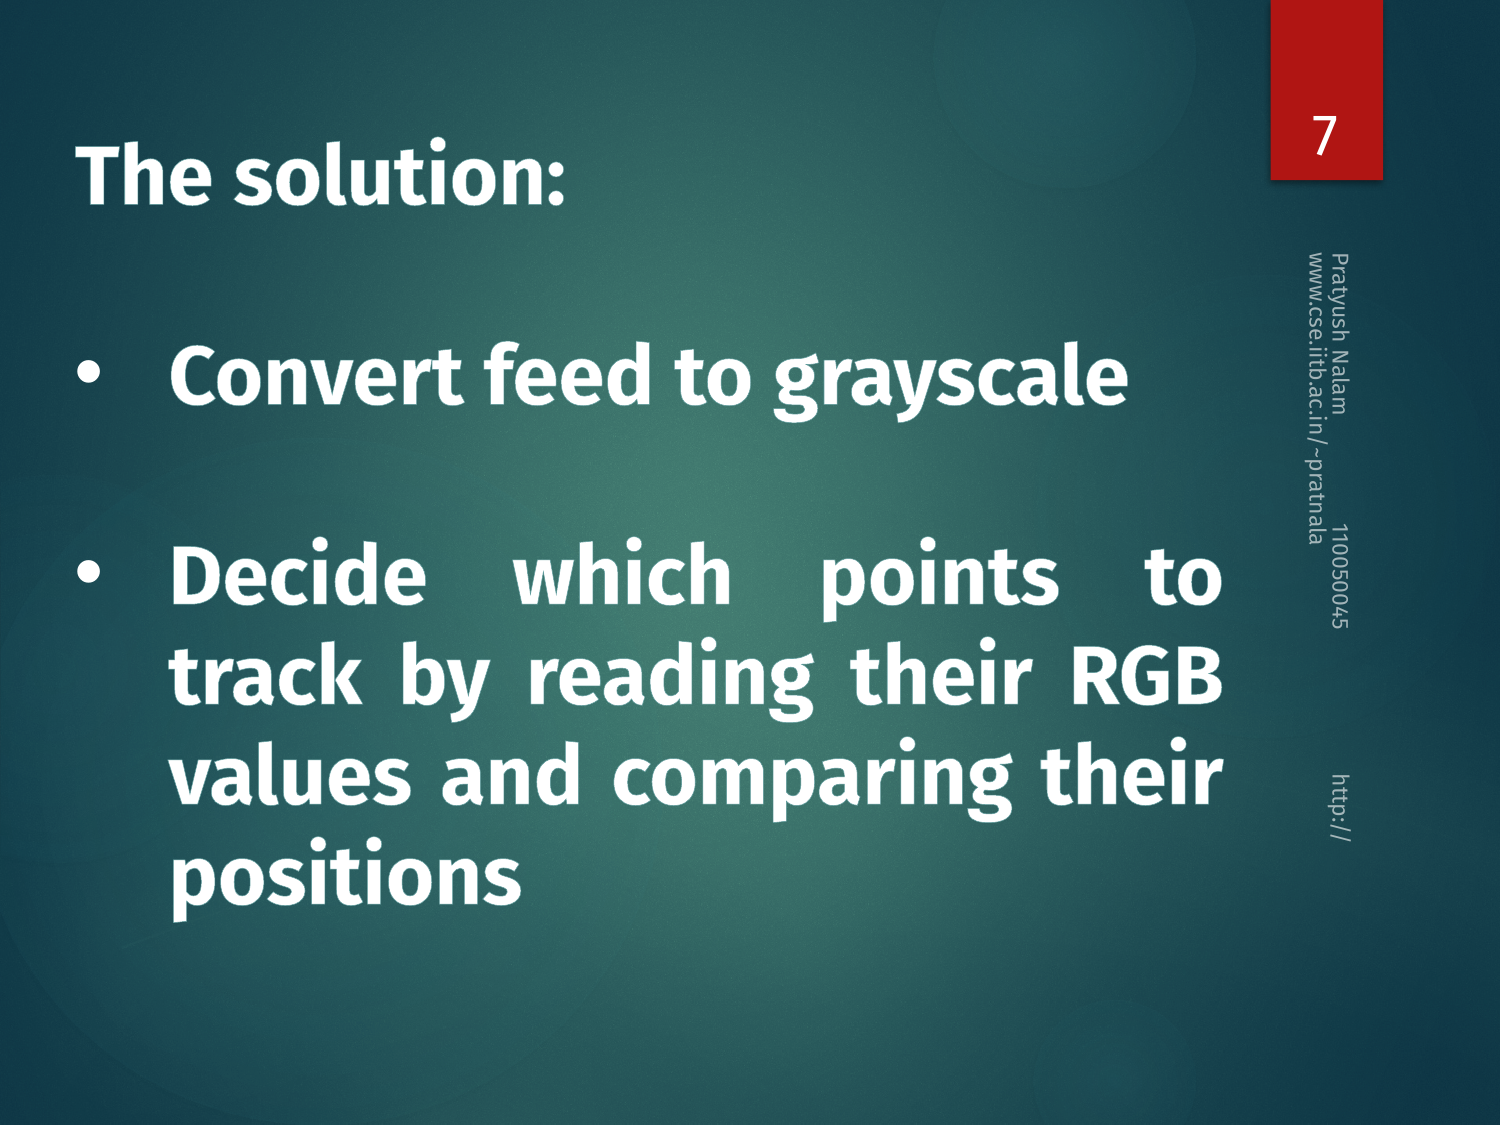

7
The solution:

Convert feed to grayscale

Decide which points to track by reading their RGB values and comparing their positions
Pratyush Nalam                  110050045                        http://www.cse.iitb.ac.in/~pratnala